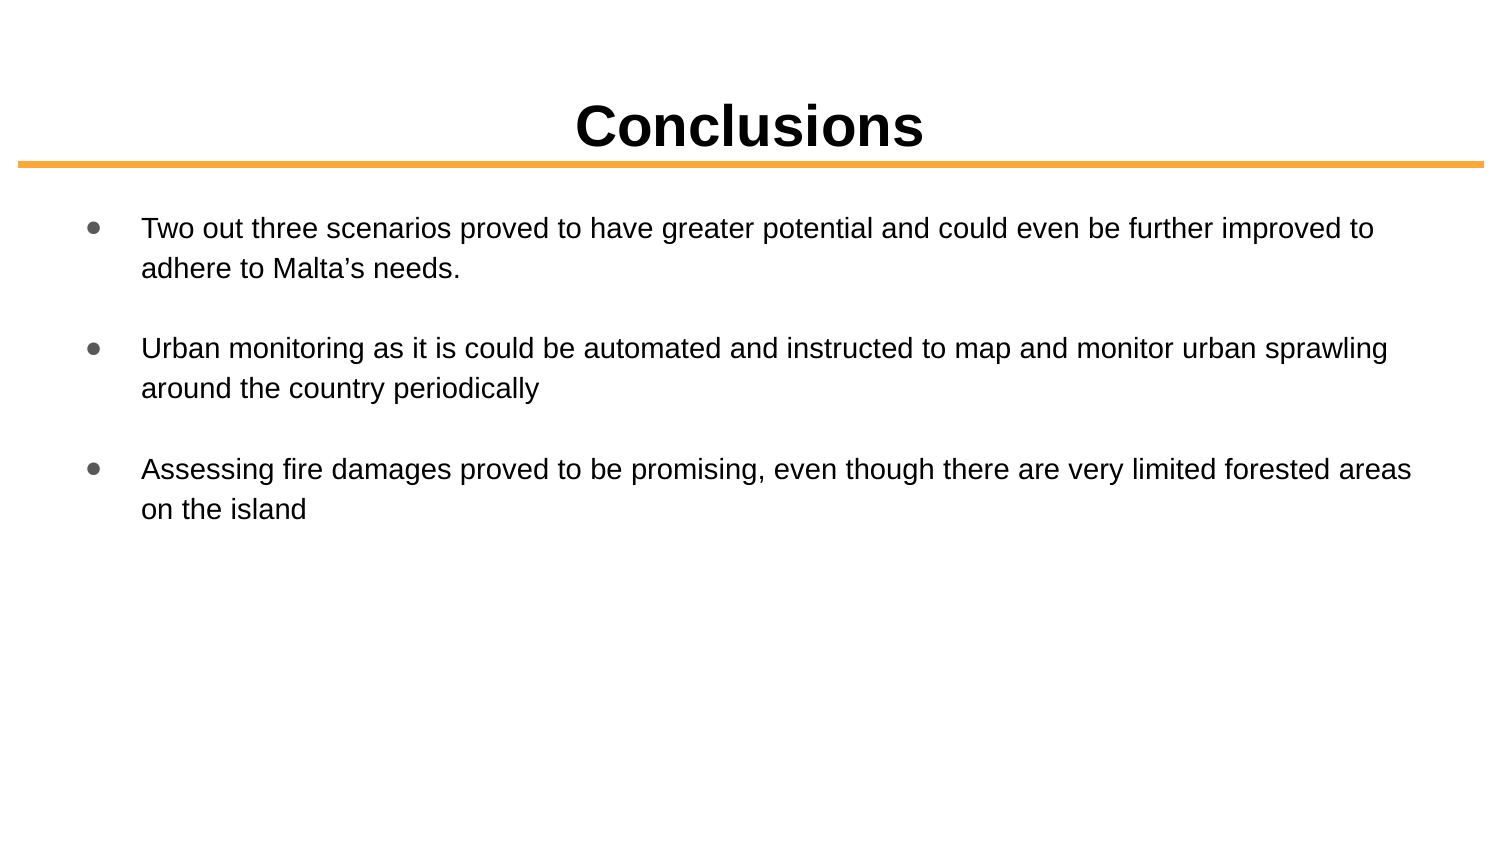

# Conclusions
Two out three scenarios proved to have greater potential and could even be further improved to adhere to Malta’s needs.

Urban monitoring as it is could be automated and instructed to map and monitor urban sprawling around the country periodically

Assessing fire damages proved to be promising, even though there are very limited forested areas on the island